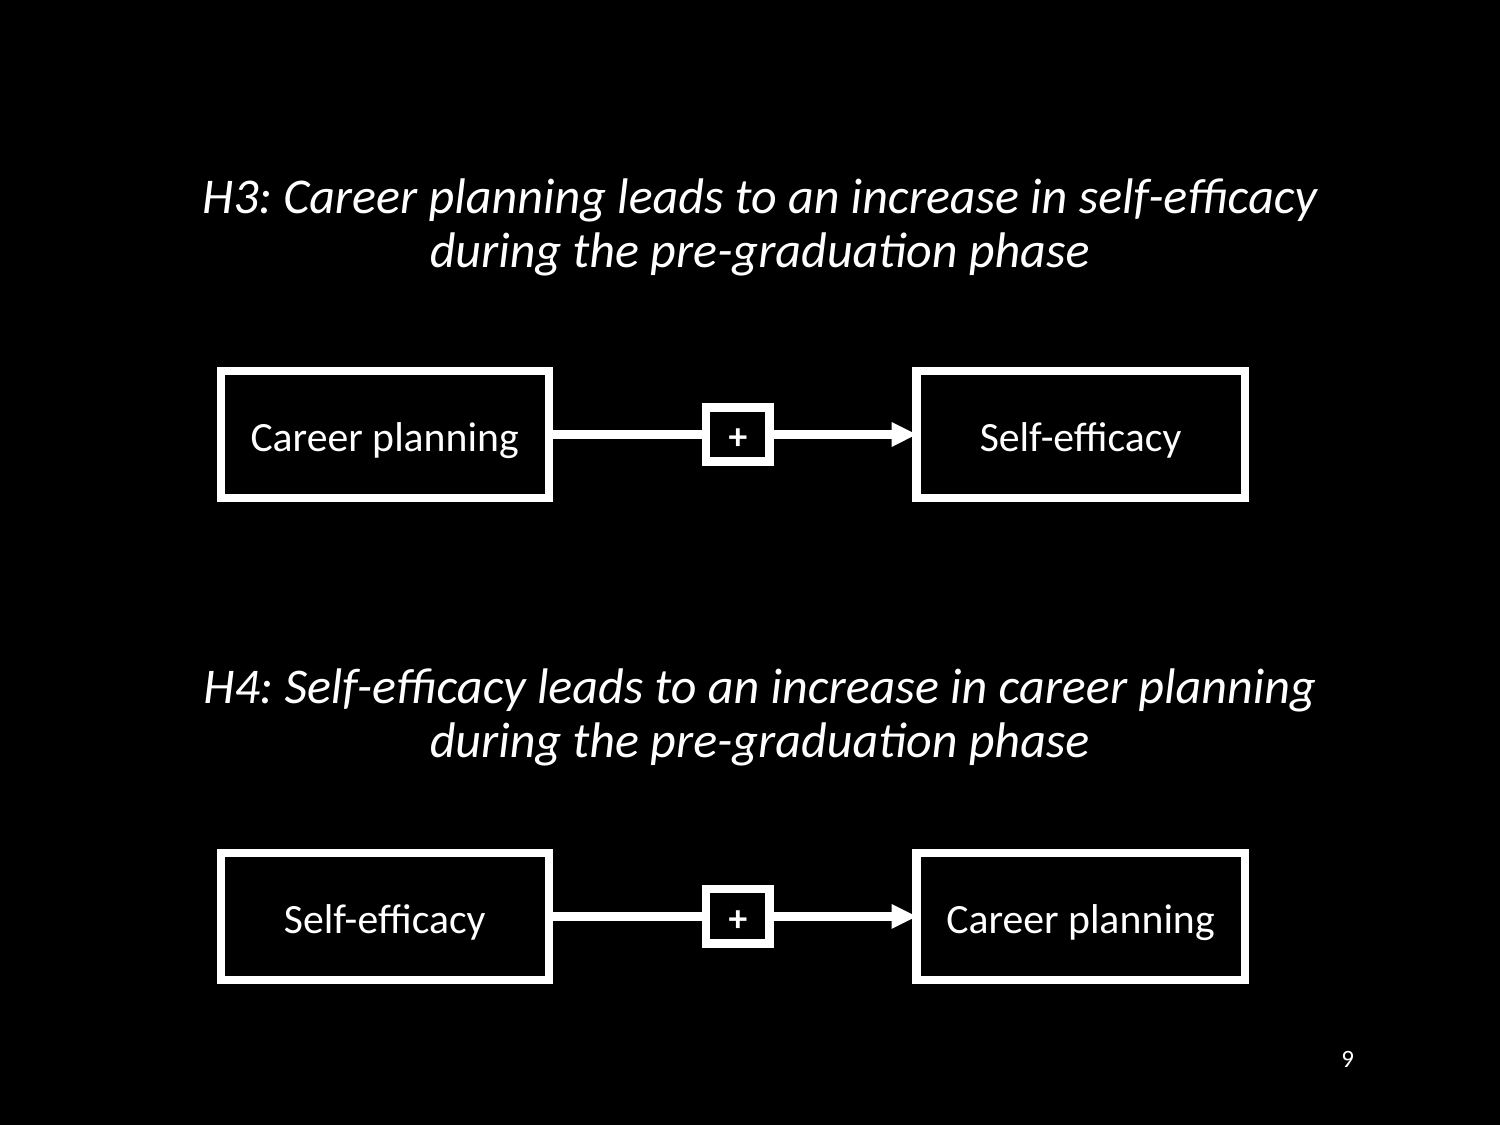

H3: Career planning leads to an increase in self-efficacy during the pre-graduation phase

Career planning
Self-efficacy
+

H4: Self-efficacy leads to an increase in career planning during the pre-graduation phase

Self-efficacy
Career planning
+
9